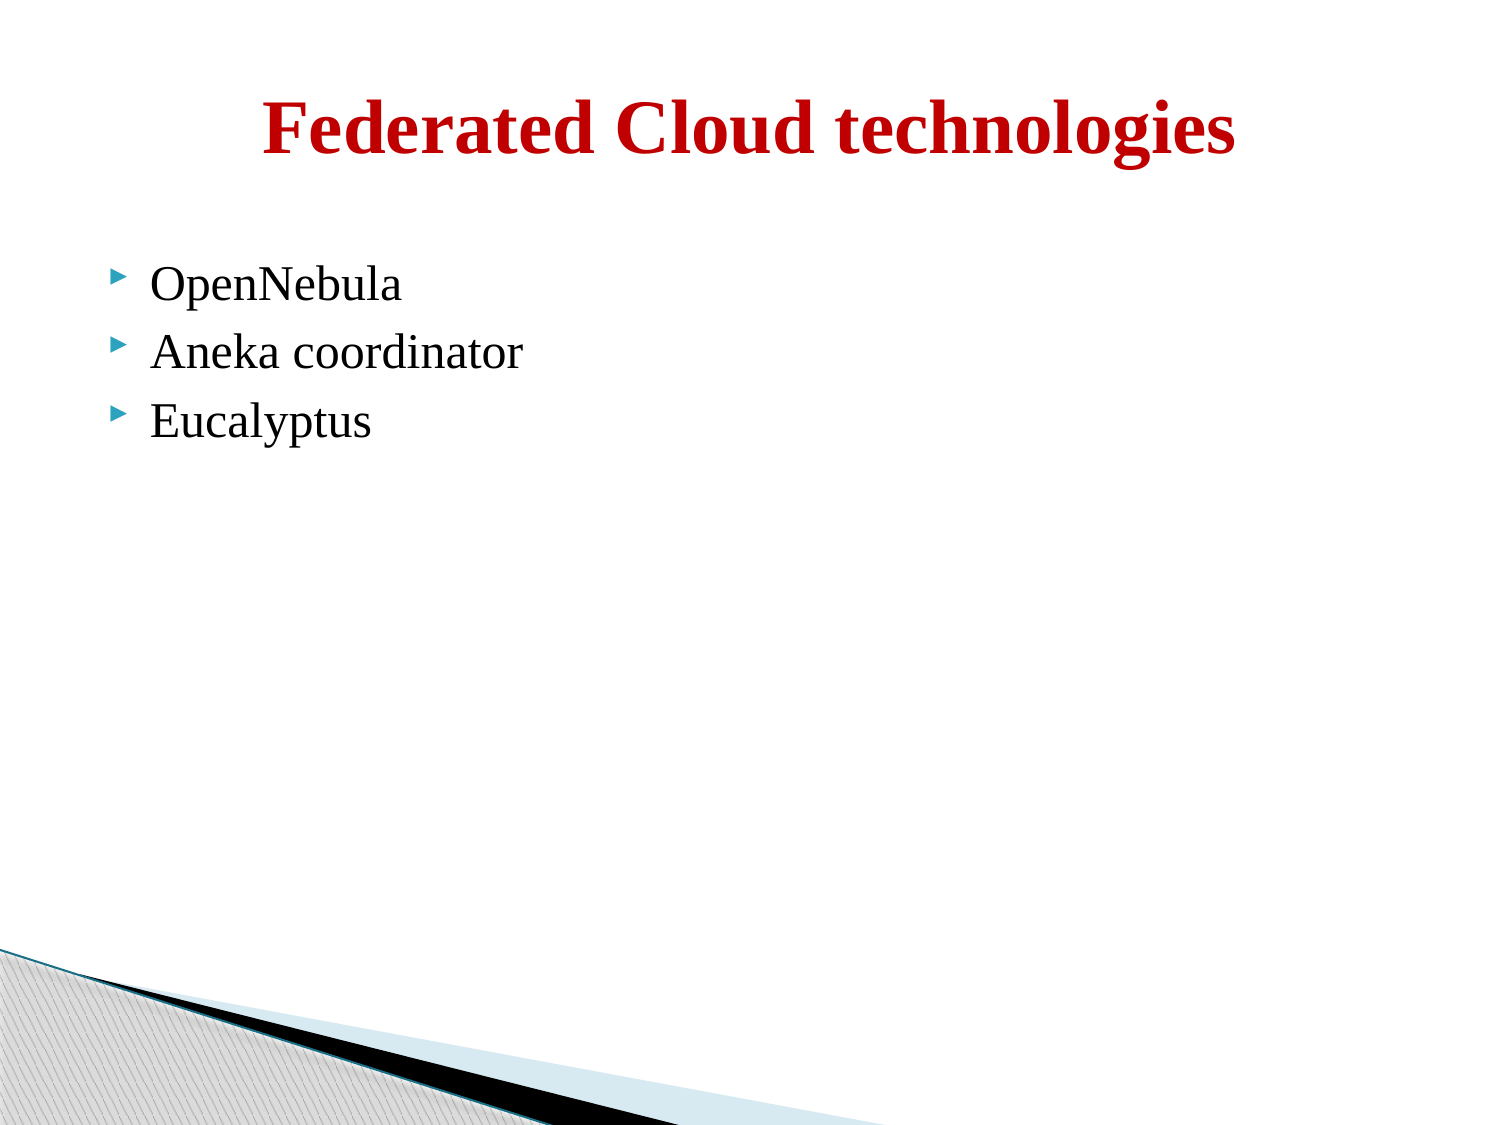

# Federated Cloud technologies
OpenNebula
Aneka coordinator
Eucalyptus